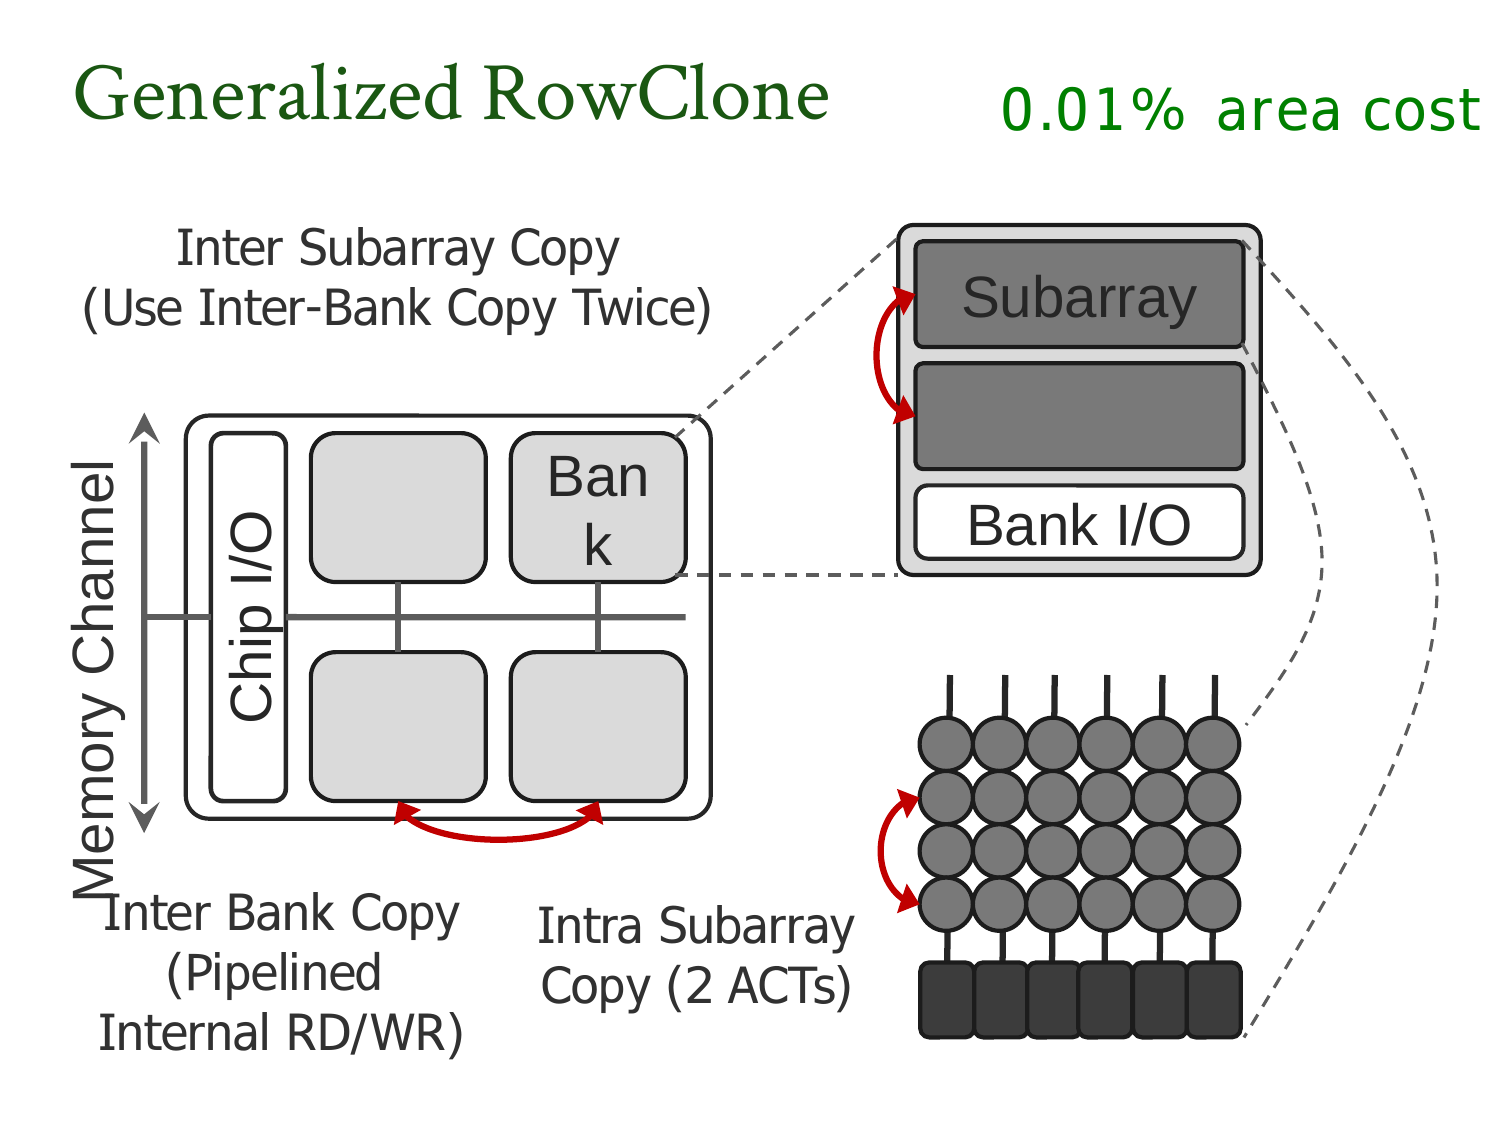

# Generalized RowClone
0.01% area cost
Inter Subarray Copy
(Use Inter-Bank Copy Twice)

Subarray

Bank I/O

Chip I/O

Bank
Memory Channel

Inter Bank Copy
(Pipelined
Internal RD/WR)

Intra Subarray
Copy (2 ACTs)